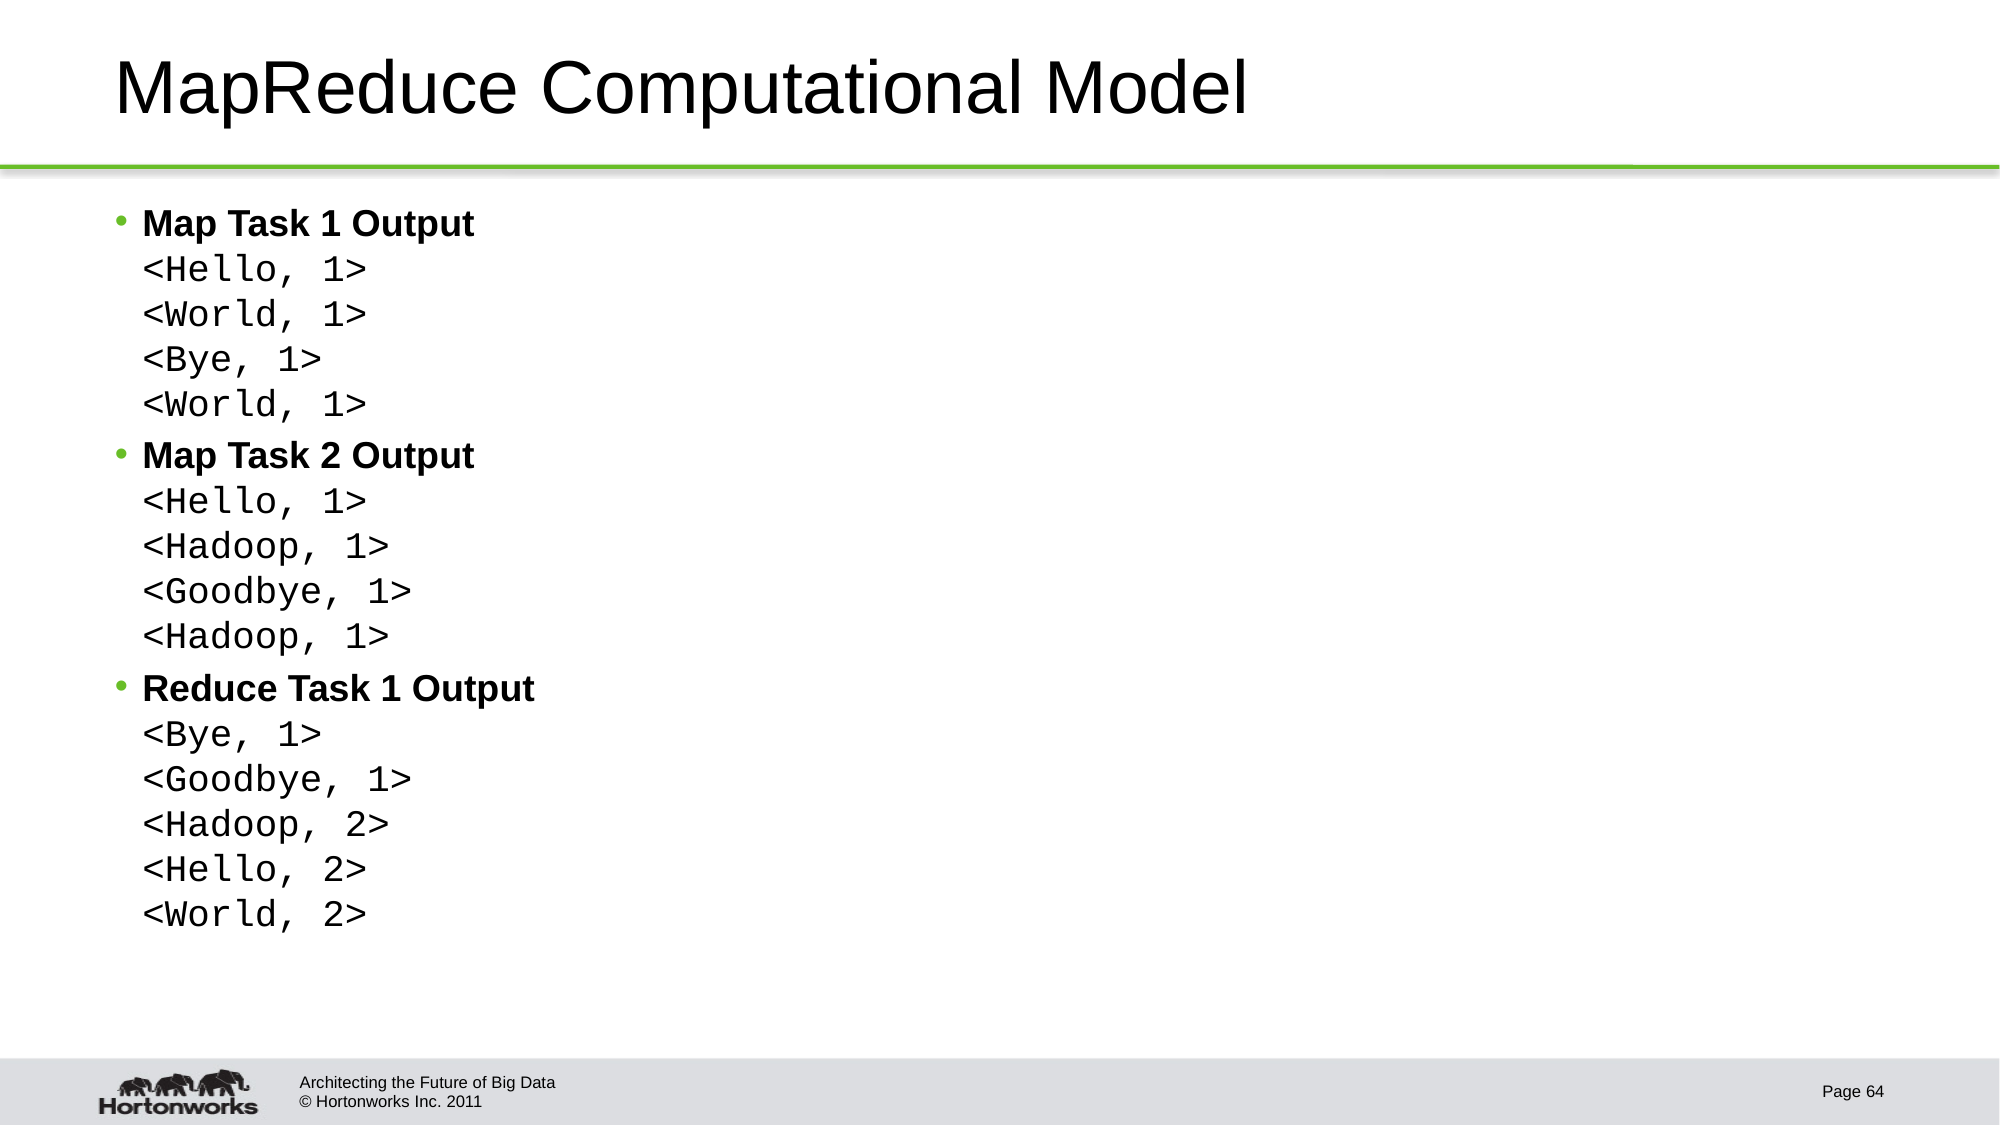

# MapReduce Computational Model
Map Task 1 Output
<Hello, 1>
<World, 1>
<Bye, 1>
<World, 1>
Map Task 2 Output
<Hello, 1>
<Hadoop, 1>
<Goodbye, 1>
<Hadoop, 1>
Reduce Task 1 Output
<Bye, 1>
<Goodbye, 1>
<Hadoop, 2>
<Hello, 2>
<World, 2>

Architecting the Future of Big Data
Page 64